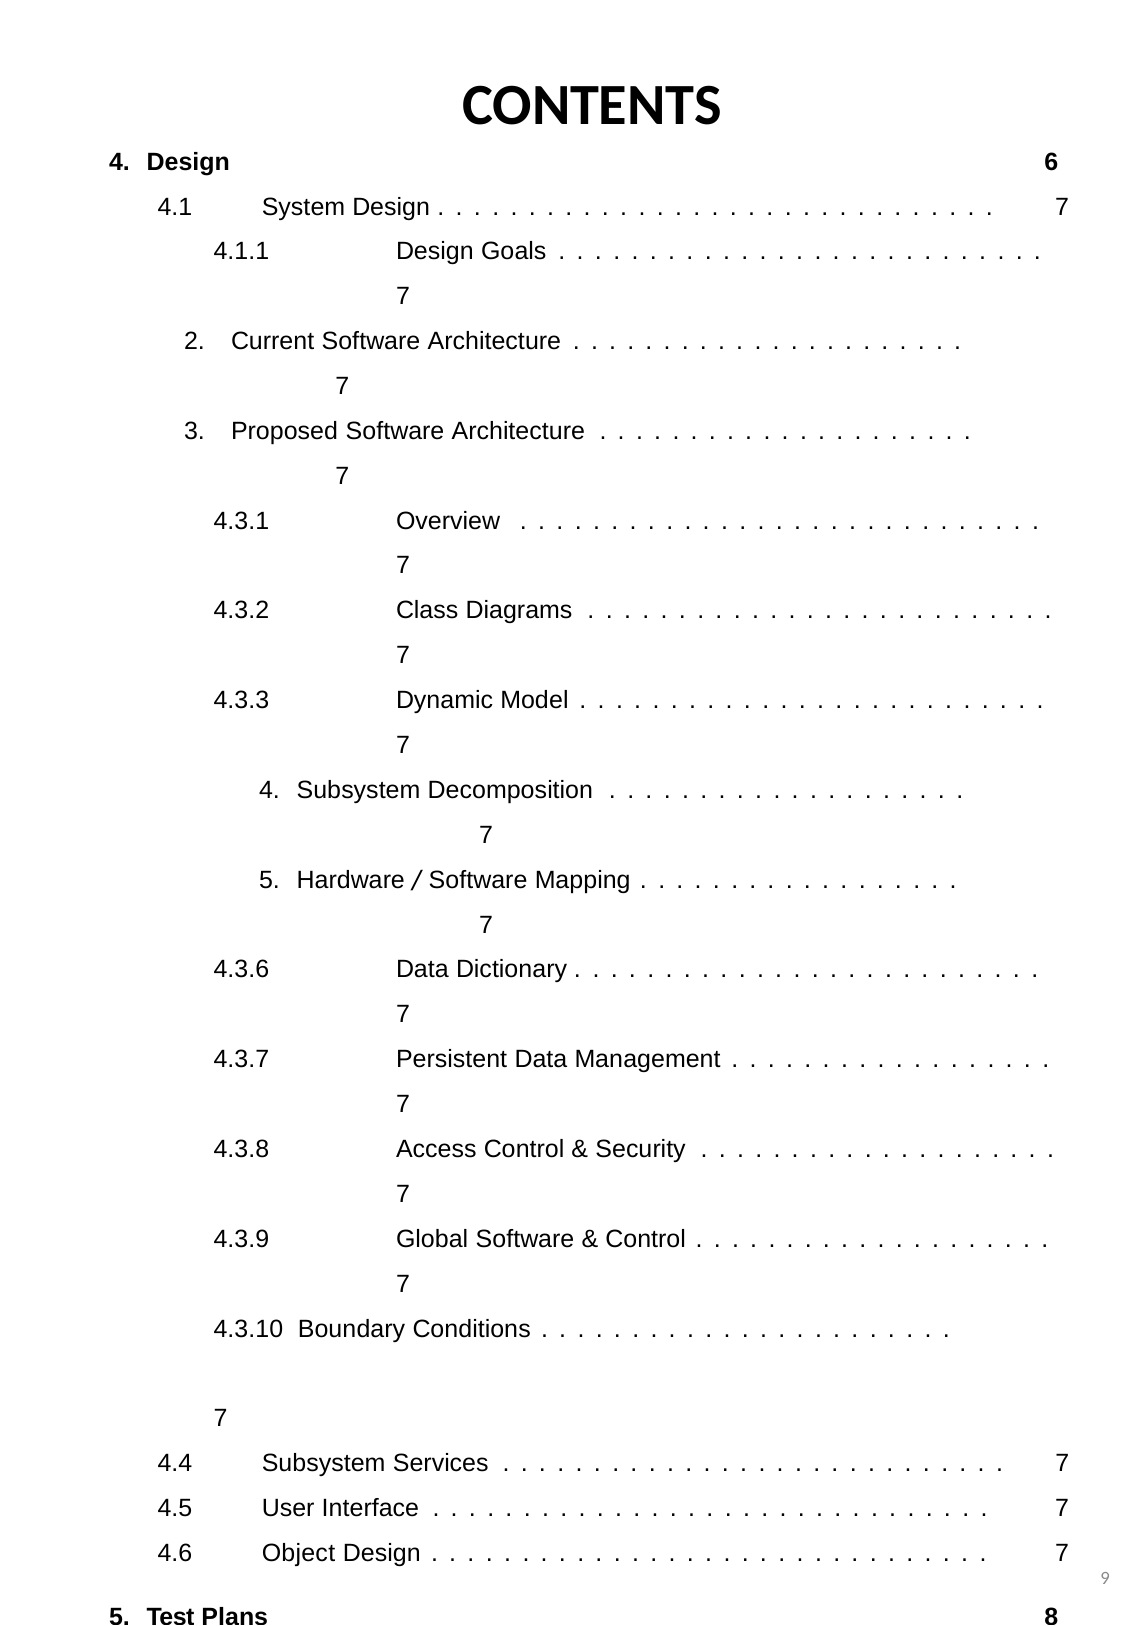

CONTENTS
Design	6
4.1	System Design . . . . . . . . . . . . . . . . . . . . . . . . . . . . . . .	7
4.1.1	Design Goals	. . . . . . . . . . . . . . . . . . . . . . . . . . .	7
Current Software Architecture . . . . . . . . . . . . . . . . . . . . . .	7
Proposed Software Architecture  . . . . . . . . . . . . . . . . . . . . .	7
4.3.1	Overview	. . . . . . . . . . . . . . . . . . . . . . . . . . . . .	7
4.3.2	Class Diagrams . . . . . . . . . . . . . . . . . . . . . . . . . .	7
4.3.3	Dynamic Model . . . . . . . . . . . . . . . . . . . . . . . . . .	7
Subsystem Decomposition  . . . . . . . . . . . . . . . . . . . .	7
Hardware / Software Mapping . . . . . . . . . . . . . . . . . .	7
4.3.6	Data Dictionary . . . . . . . . . . . . . . . . . . . . . . . . . .	7
4.3.7	Persistent Data Management	. . . . . . . . . . . . . . . . . .	7
4.3.8	Access Control & Security . . . . . . . . . . . . . . . . . . . .	7
4.3.9	Global Software & Control . . . . . . . . . . . . . . . . . . . .	7
4.3.10 Boundary Conditions . . . . . . . . . . . . . . . . . . . . . . .	7
4.4	Subsystem Services . . . . . . . . . . . . . . . . . . . . . . . . . . . .	7
4.5	User Interface . . . . . . . . . . . . . . . . . . . . . . . . . . . . . . .	7
4.6	Object Design . . . . . . . . . . . . . . . . . . . . . . . . . . . . . . .	7
Test Plans	8
Features to be tested / not tested . . . . . . . . . . . . . . . . . . . .	8
Testing materials ( Hardware / Software Requirements )	. . . . . . .	8
5.3	Test Cases . . . . . . . . . . . . . . . . . . . . . . . . . . . . . . . . .	8
Project Issues	9
6.1	Open Issues  . . . . . . . . . . . . . . . . . . . . . . . . . . . . . . . .	9
6.2	Off-the-Shelf Solutions  . . . . . . . . . . . . . . . . . . . . . . . . . .	9
6.3	New Problems . . . . . . . . . . . . . . . . . . . . . . . . . . . . . . .	9
6.4	Tasks . . . . . . . . . . . . . . . . . . . . . . . . . . . . . . . . . . . .	9
6.5	Migration to the new product  . . . . . . . . . . . . . . . . . . . . . .	9
6.6	Risks . . . . . . . . . . . . . . . . . . . . . . . . . . . . . . . . . . . .	9
Latex Tutorial	10
9